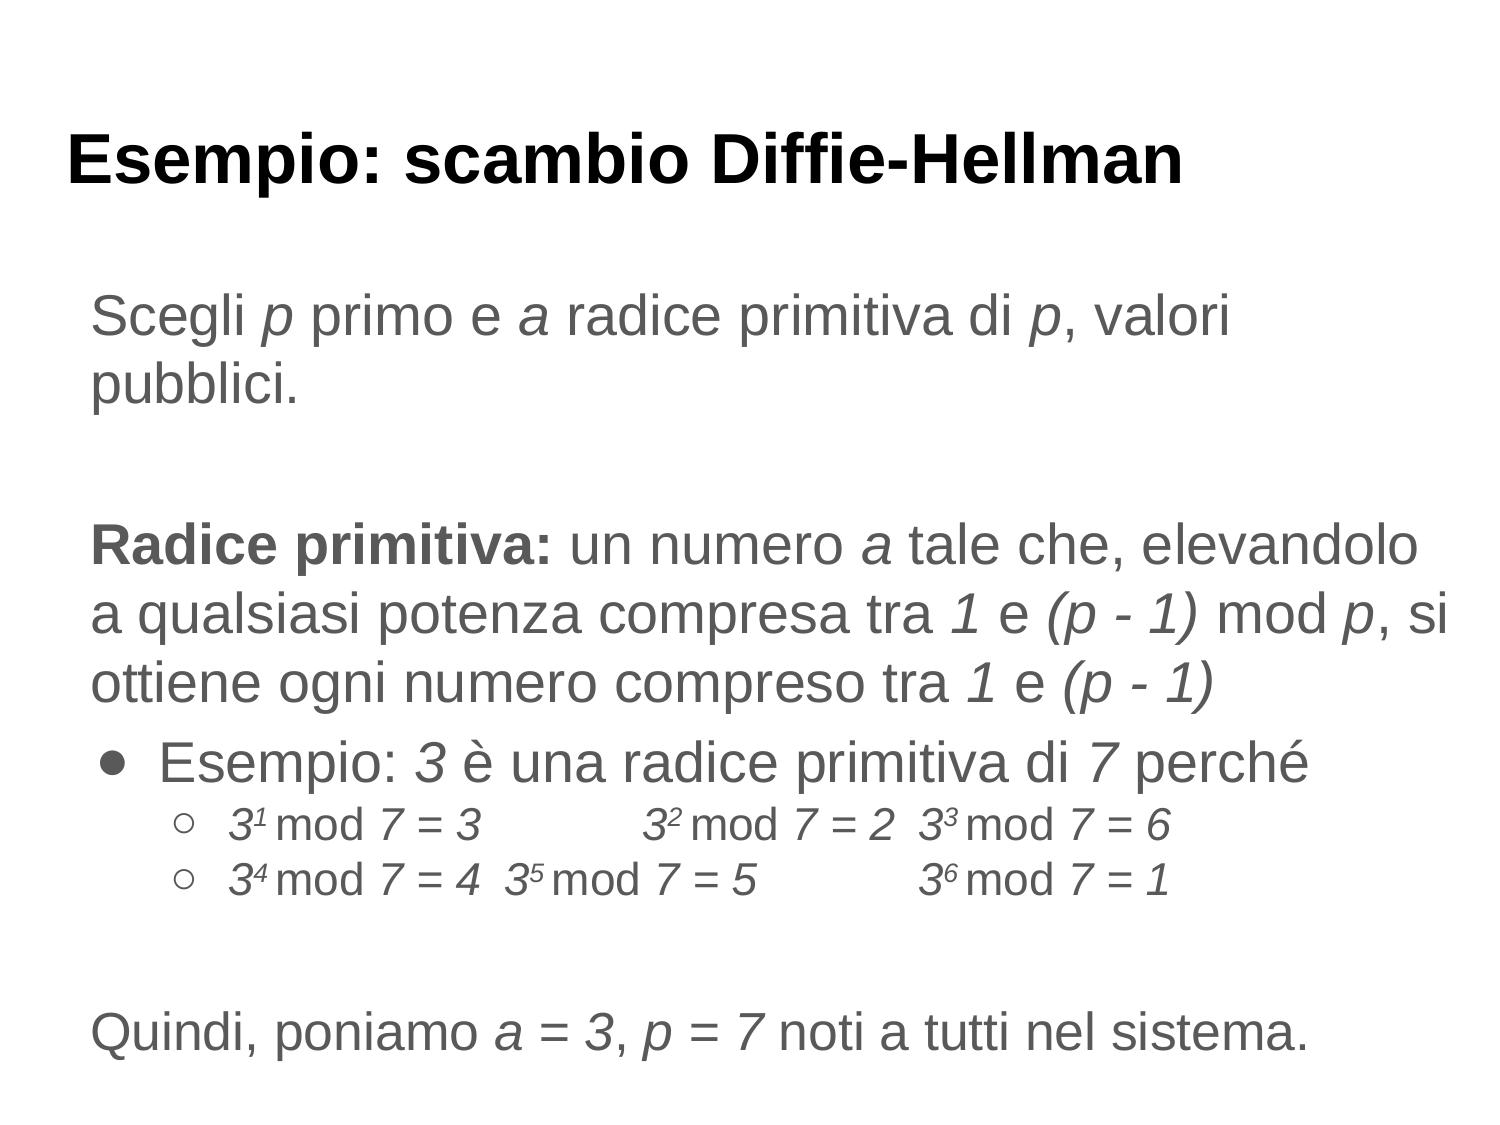

# Esempio: scambio Diffie-Hellman
Scegli p primo e a radice primitiva di p, valori pubblici.

Radice primitiva: un numero a tale che, elevandolo a qualsiasi potenza compresa tra 1 e (p - 1) mod p, si ottiene ogni numero compreso tra 1 e (p - 1)
Esempio: 3 è una radice primitiva di 7 perché
31 mod 7 = 3      	32 mod 7 = 2		33 mod 7 = 6
34 mod 7 = 4		35 mod 7 = 5		36 mod 7 = 1

Quindi, poniamo a = 3, p = 7 noti a tutti nel sistema.